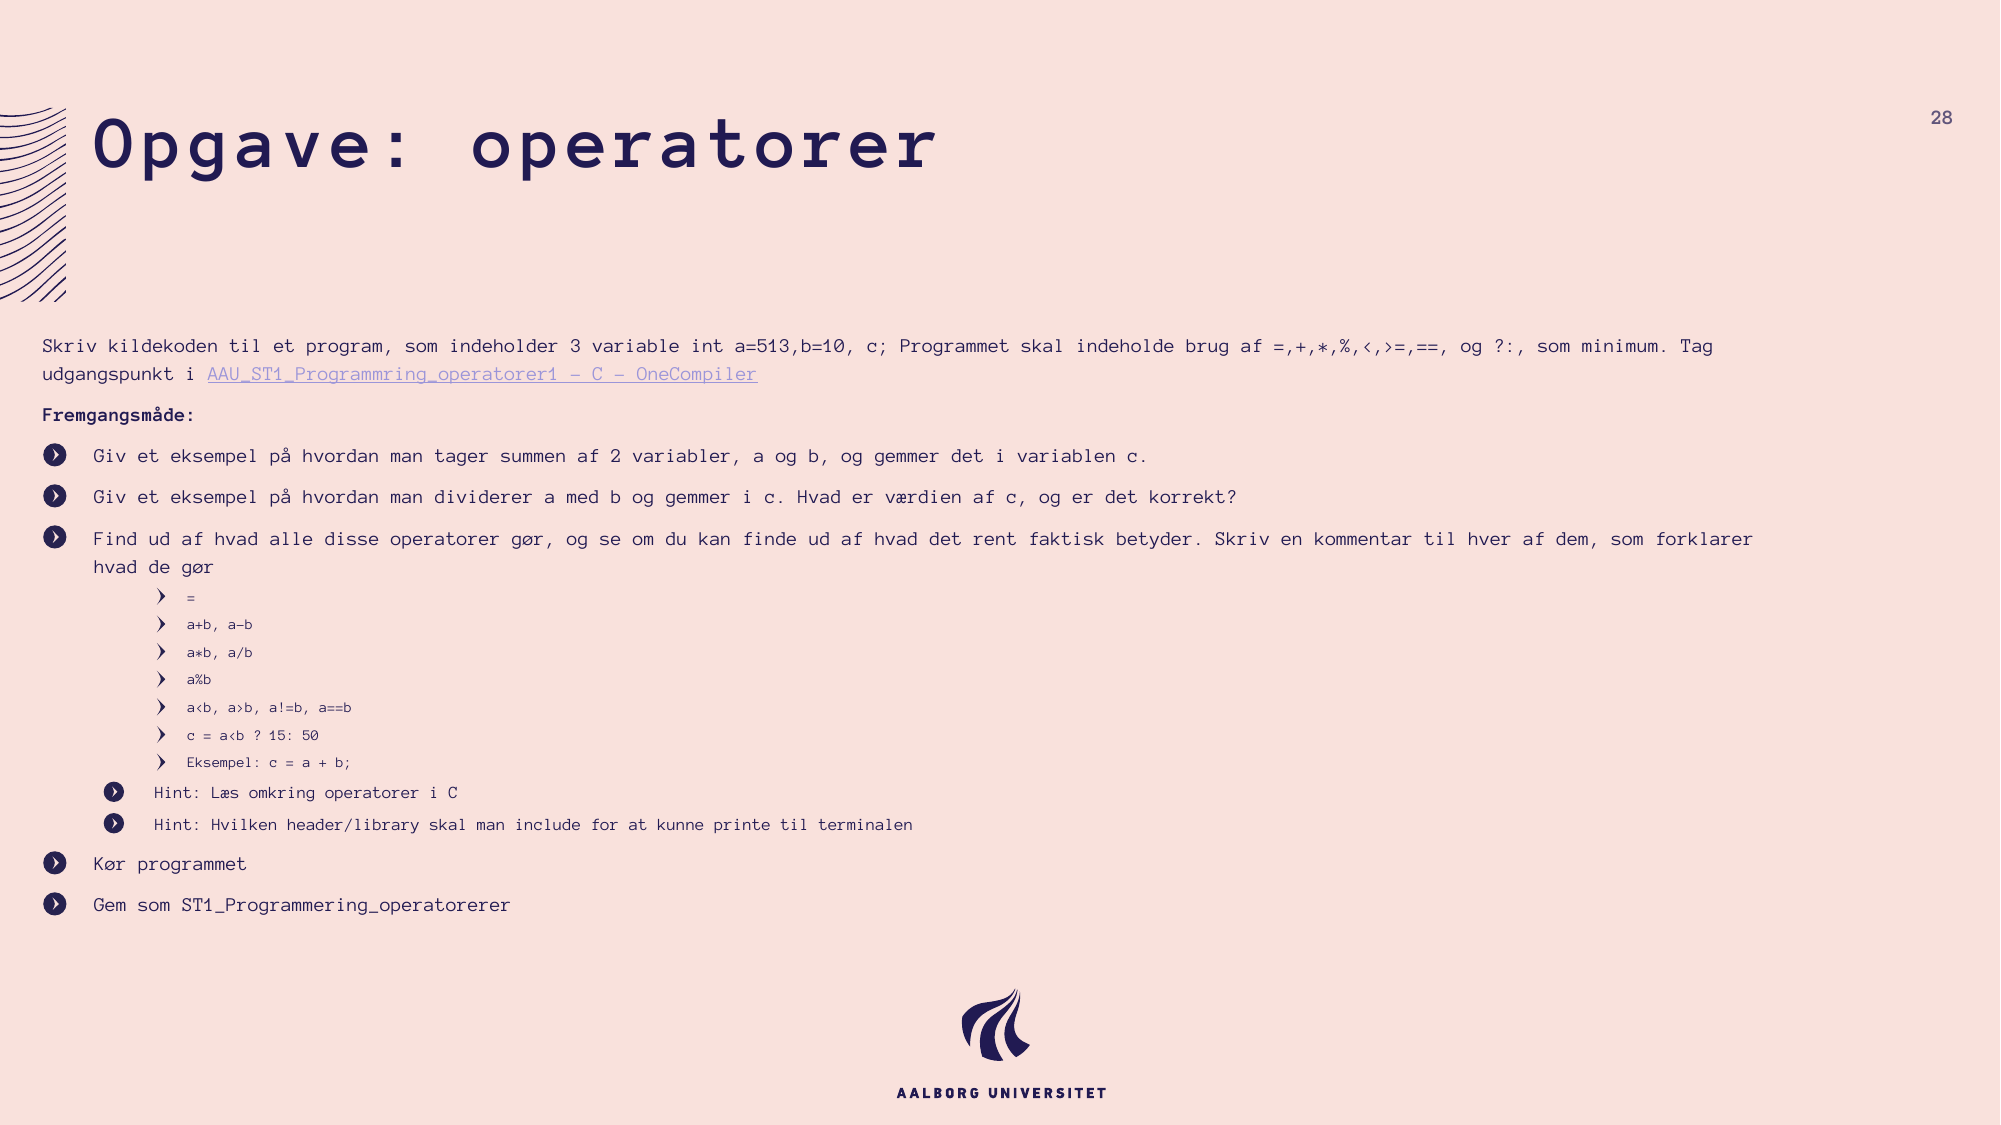

# Opgave: operatorer
28
Skriv kildekoden til et program, som indeholder 3 variable int a=513,b=10, c; Programmet skal indeholde brug af =,+,*,%,<,>=,==, og ?:, som minimum. Tag udgangspunkt i AAU_ST1_Programmring_operatorer1 - C - OneCompiler
Fremgangsmåde:
Giv et eksempel på hvordan man tager summen af 2 variabler, a og b, og gemmer det i variablen c.
Giv et eksempel på hvordan man dividerer a med b og gemmer i c. Hvad er værdien af c, og er det korrekt?
Find ud af hvad alle disse operatorer gør, og se om du kan finde ud af hvad det rent faktisk betyder. Skriv en kommentar til hver af dem, som forklarer hvad de gør
=
a+b, a-b
a*b, a/b
a%b
a<b, a>b, a!=b, a==b
c = a<b ? 15: 50
Eksempel: c = a + b;
Hint: Læs omkring operatorer i C
Hint: Hvilken header/library skal man include for at kunne printe til terminalen
Kør programmet
Gem som ST1_Programmering_operatorerer